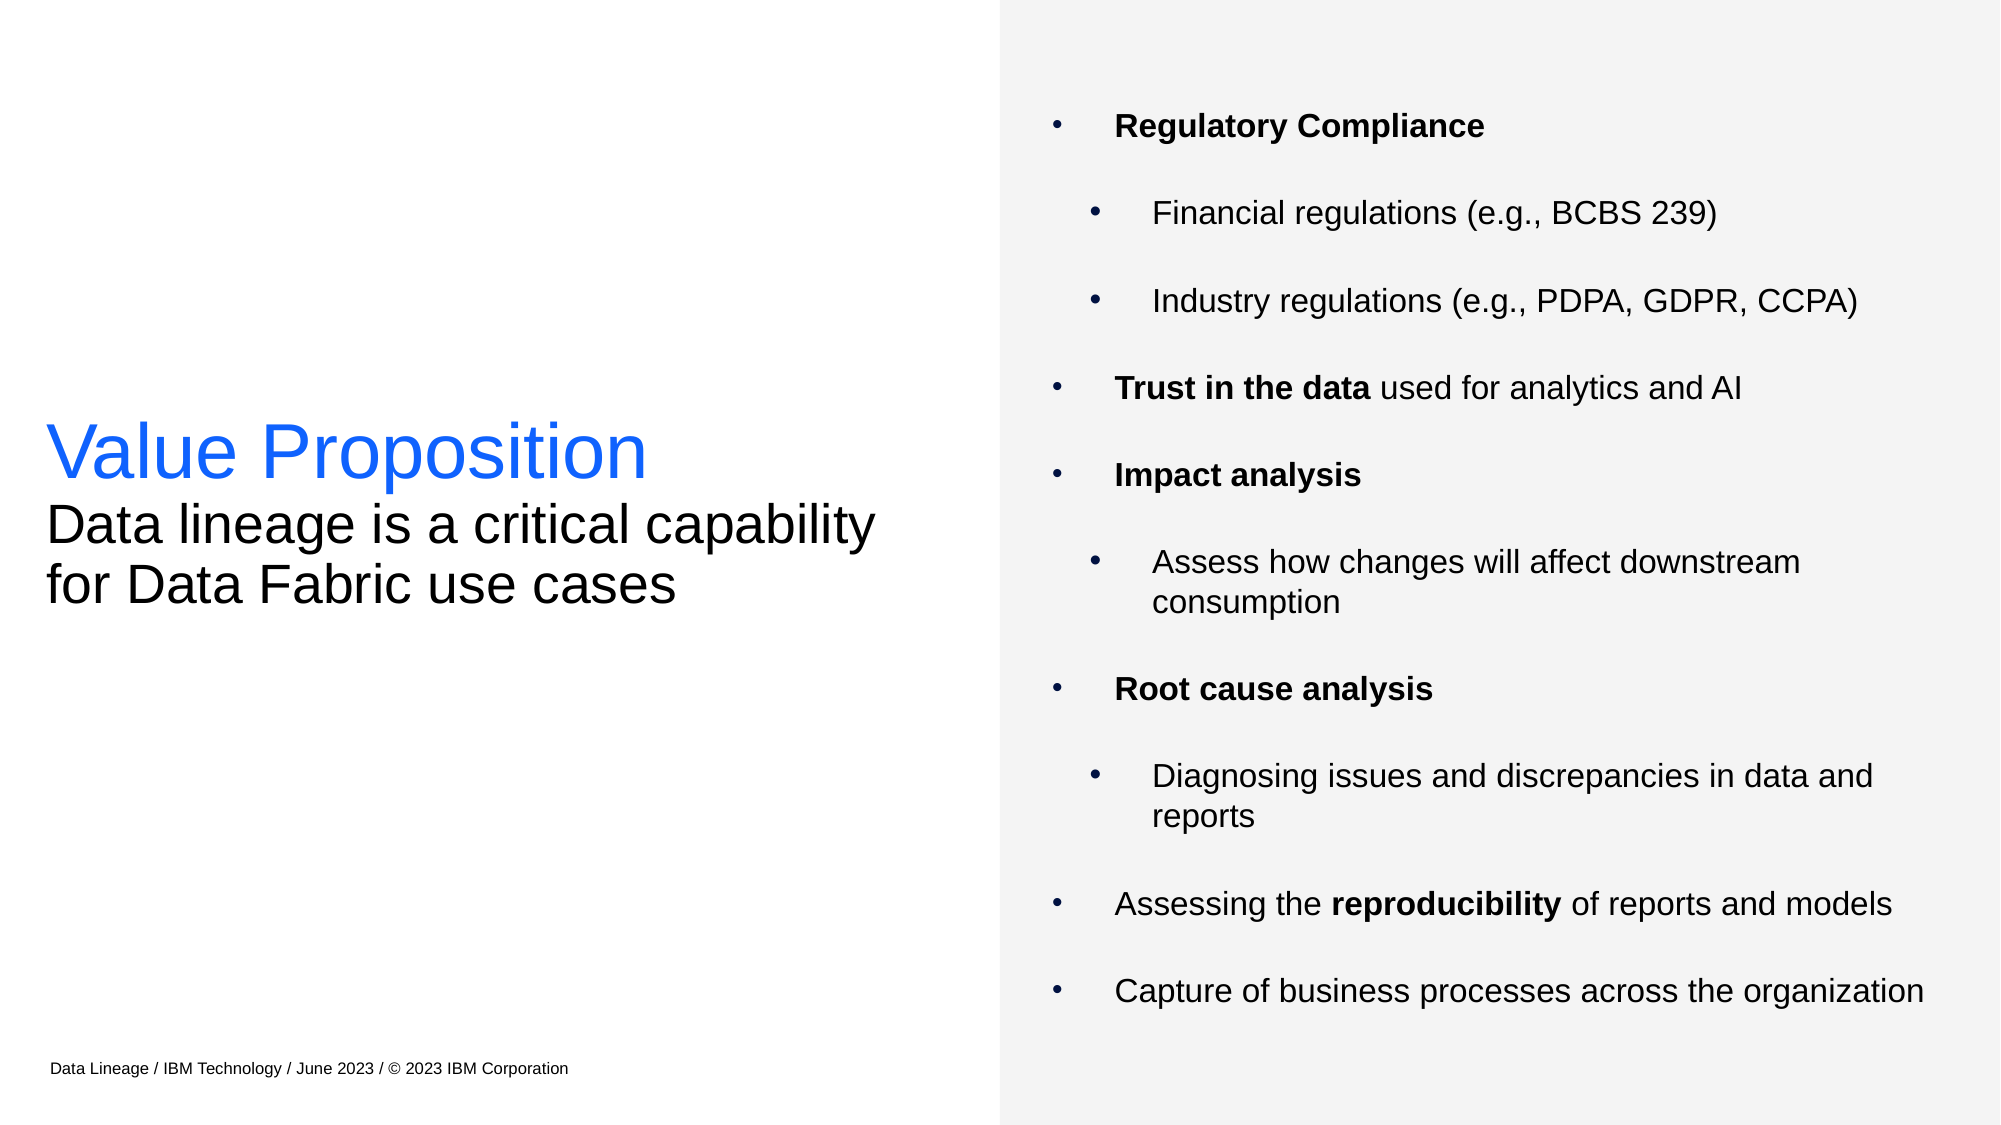

Regulatory Compliance
Financial regulations (e.g., BCBS 239)
Industry regulations (e.g., PDPA, GDPR, CCPA)
Trust in the data used for analytics and AI
Impact analysis
Assess how changes will affect downstream consumption
Root cause analysis
Diagnosing issues and discrepancies in data and reports
Assessing the reproducibility of reports and models
Capture of business processes across the organization
# Value Proposition Data lineage is a critical capability for Data Fabric use cases
Data Lineage / IBM Technology / June 2023 / © 2023 IBM Corporation